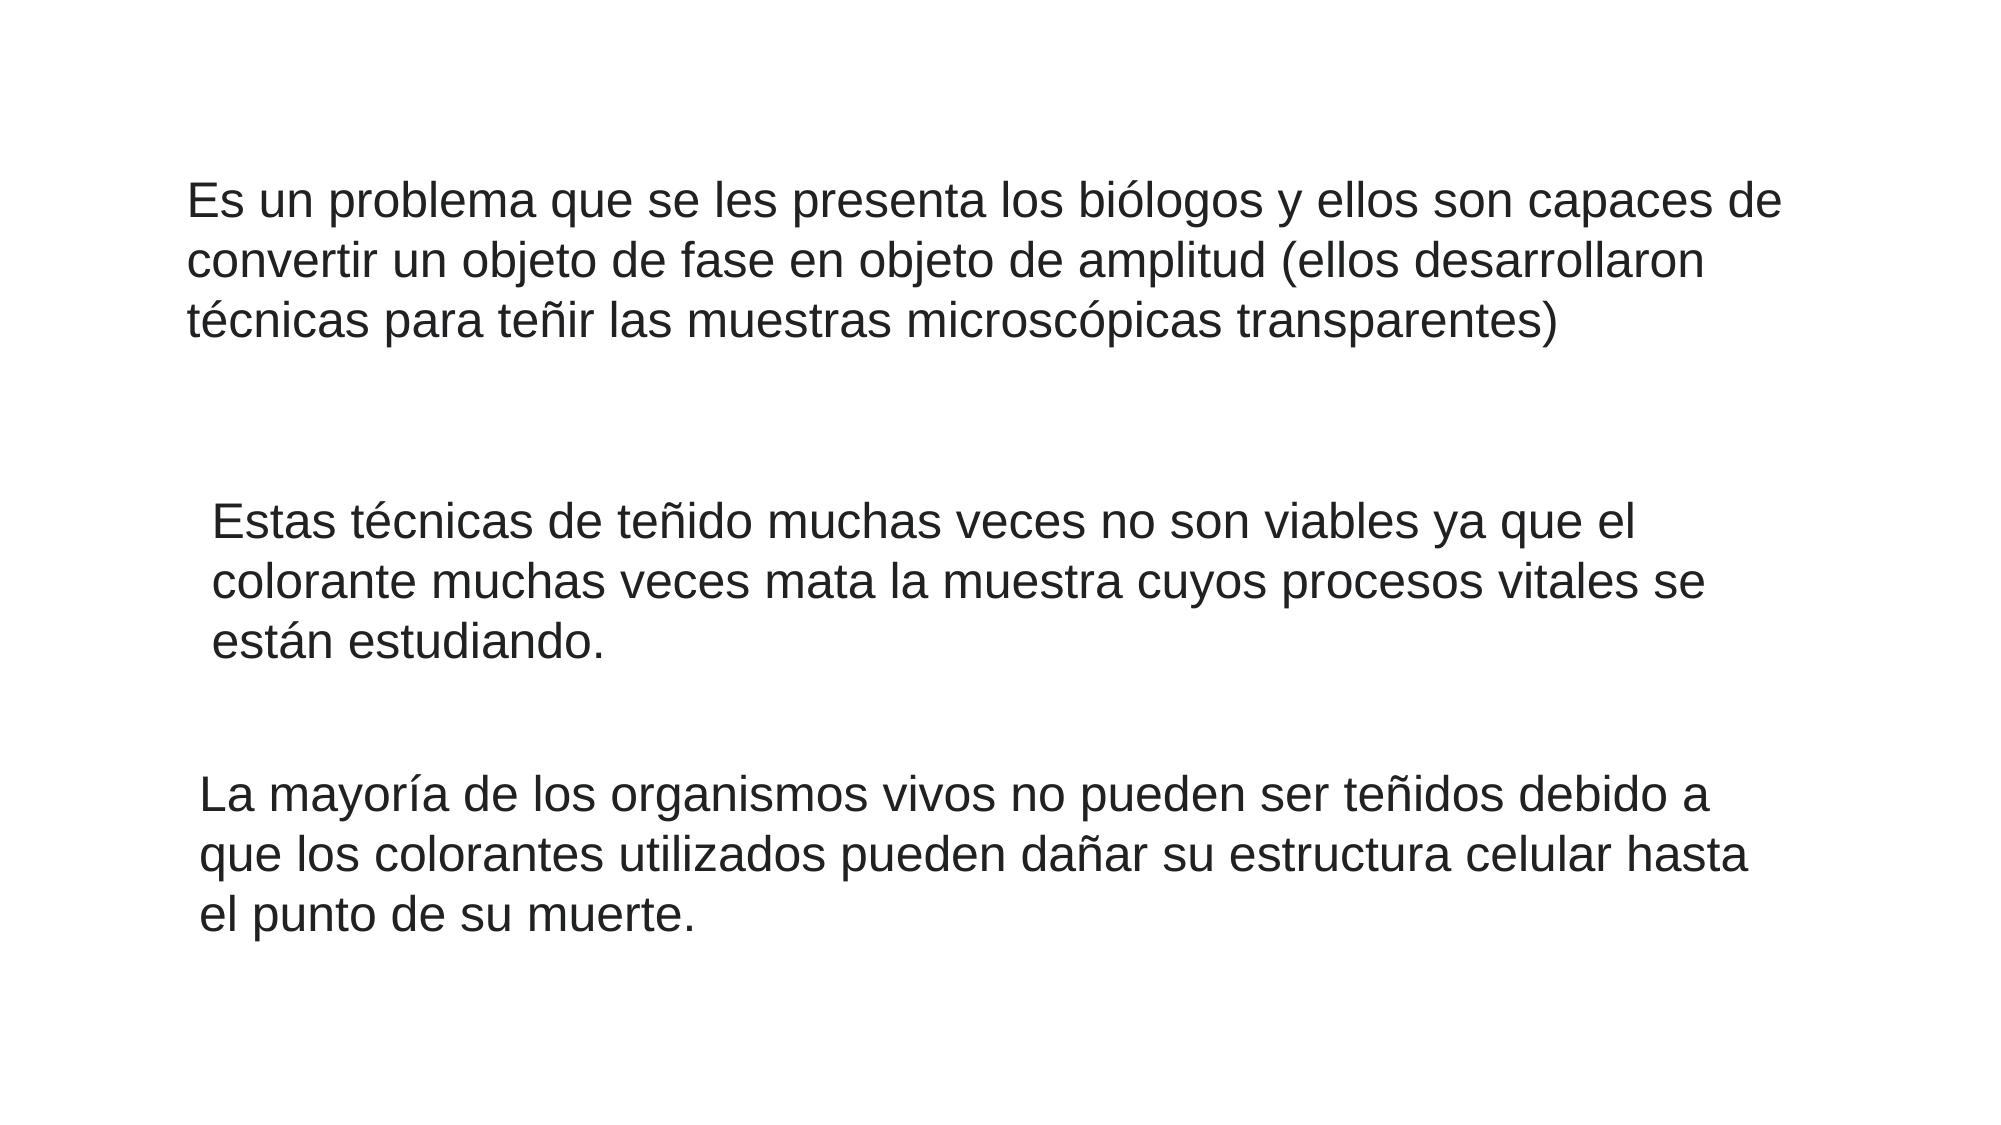

Es un problema que se les presenta los biólogos y ellos son capaces de convertir un objeto de fase en objeto de amplitud (ellos desarrollaron técnicas para teñir las muestras microscópicas transparentes)
Estas técnicas de teñido muchas veces no son viables ya que el colorante muchas veces mata la muestra cuyos procesos vitales se están estudiando.
​La mayoría de los organismos vivos no pueden ser teñidos debido a que los colorantes utilizados pueden dañar su estructura celular hasta el punto de su muerte.